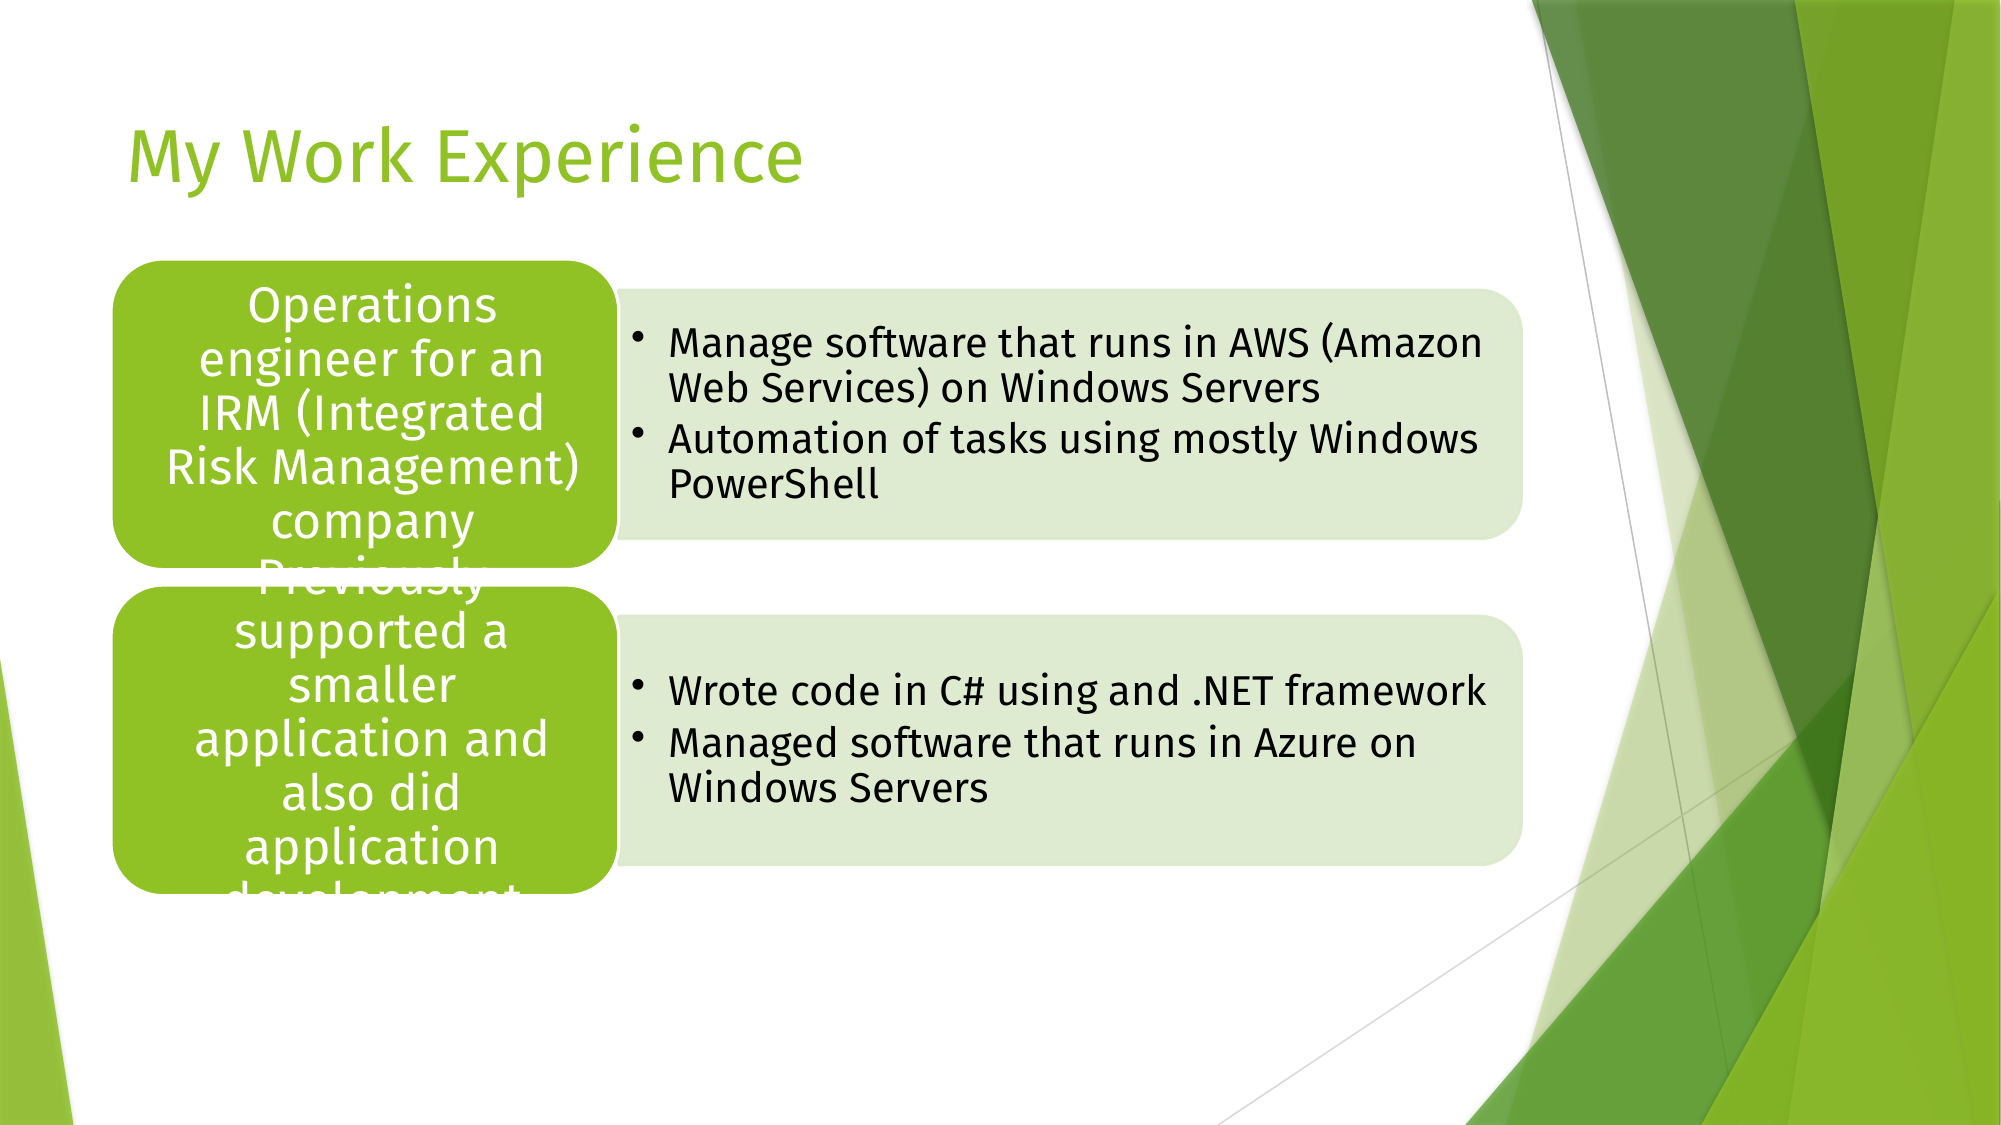

# My Work Experience
Manage software that runs in AWS (Amazon Web Services) on Windows Servers
Automation of tasks using mostly Windows PowerShell
Operations engineer for an IRM (Integrated Risk Management) company
Wrote code in C# using and .NET framework
Managed software that runs in Azure on Windows Servers
Previously supported a smaller application and also did application development